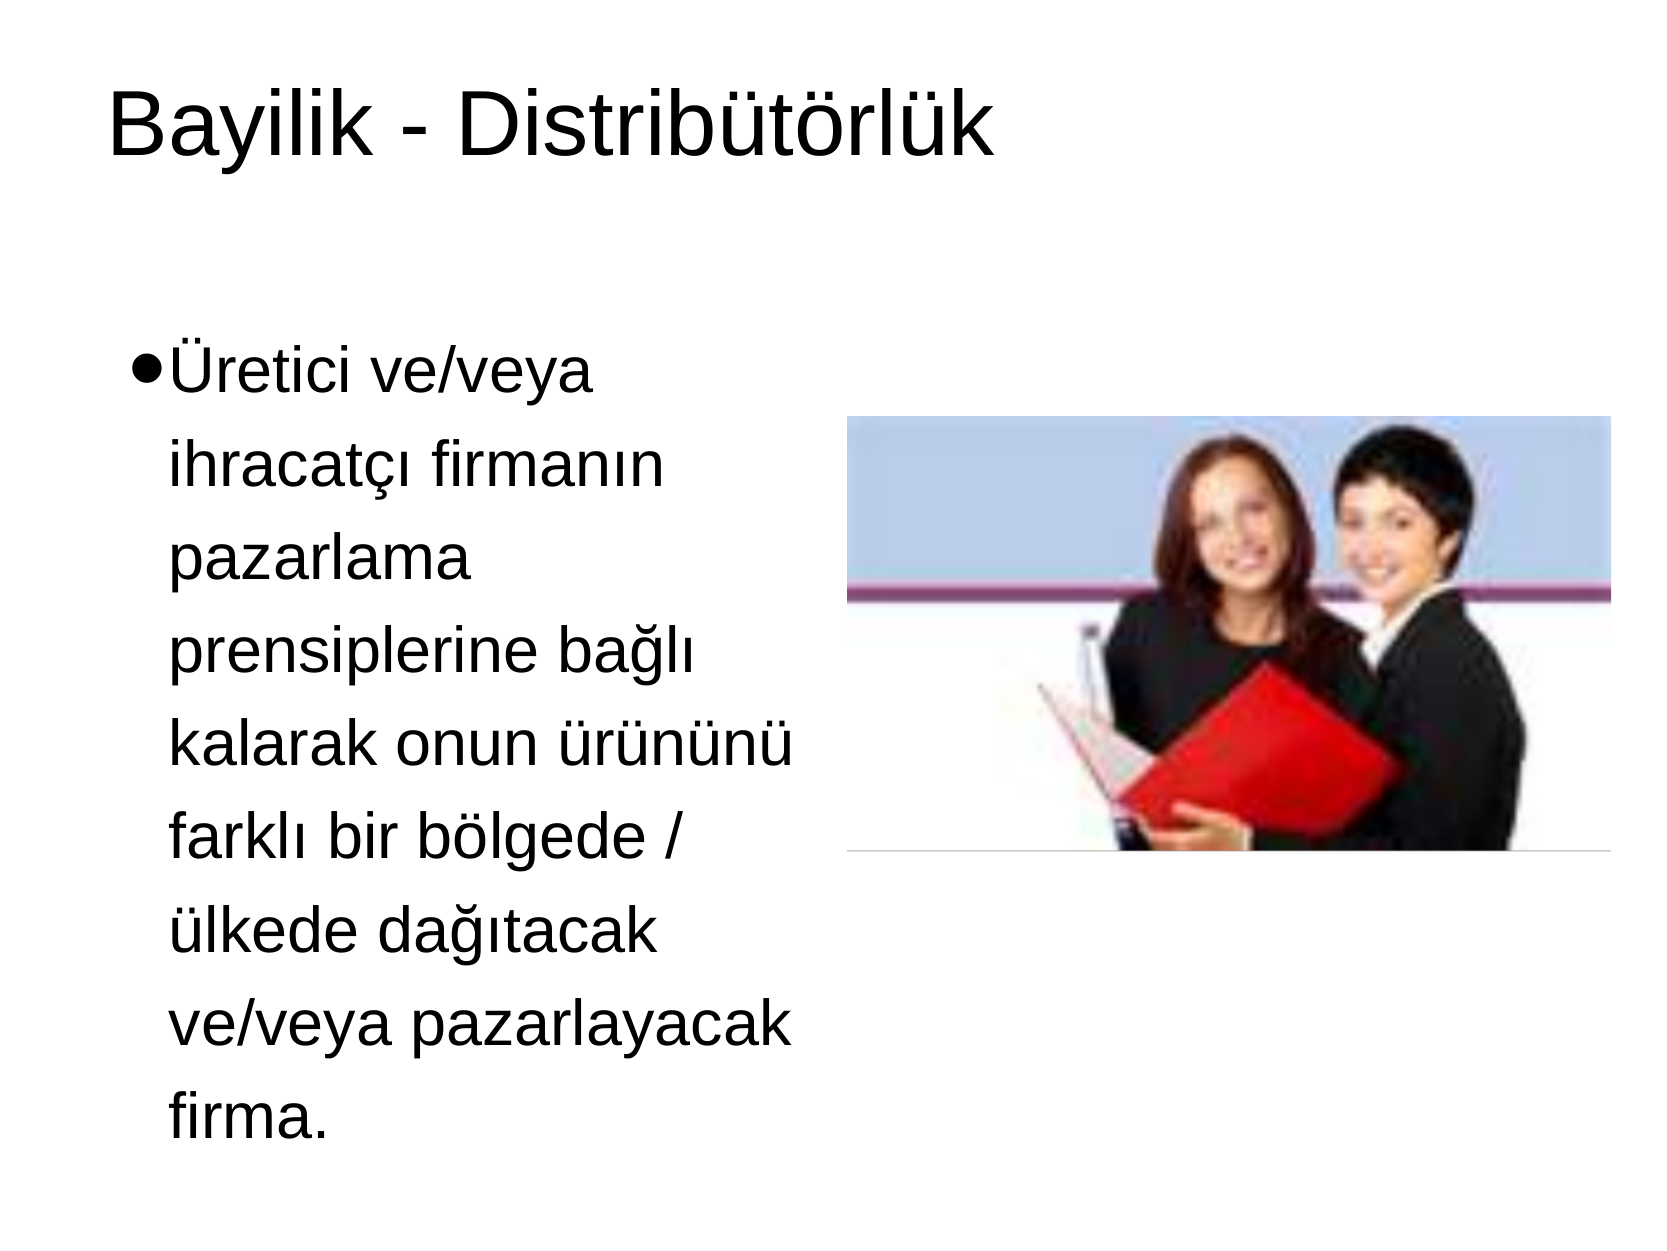

# Bayilik - Distribütörlük

Üretici ve/veya ihracatçı firmanın pazarlama prensiplerine bağlı kalarak onun ürününü farklı bir bölgede / ülkede dağıtacak ve/veya pazarlayacak firma.